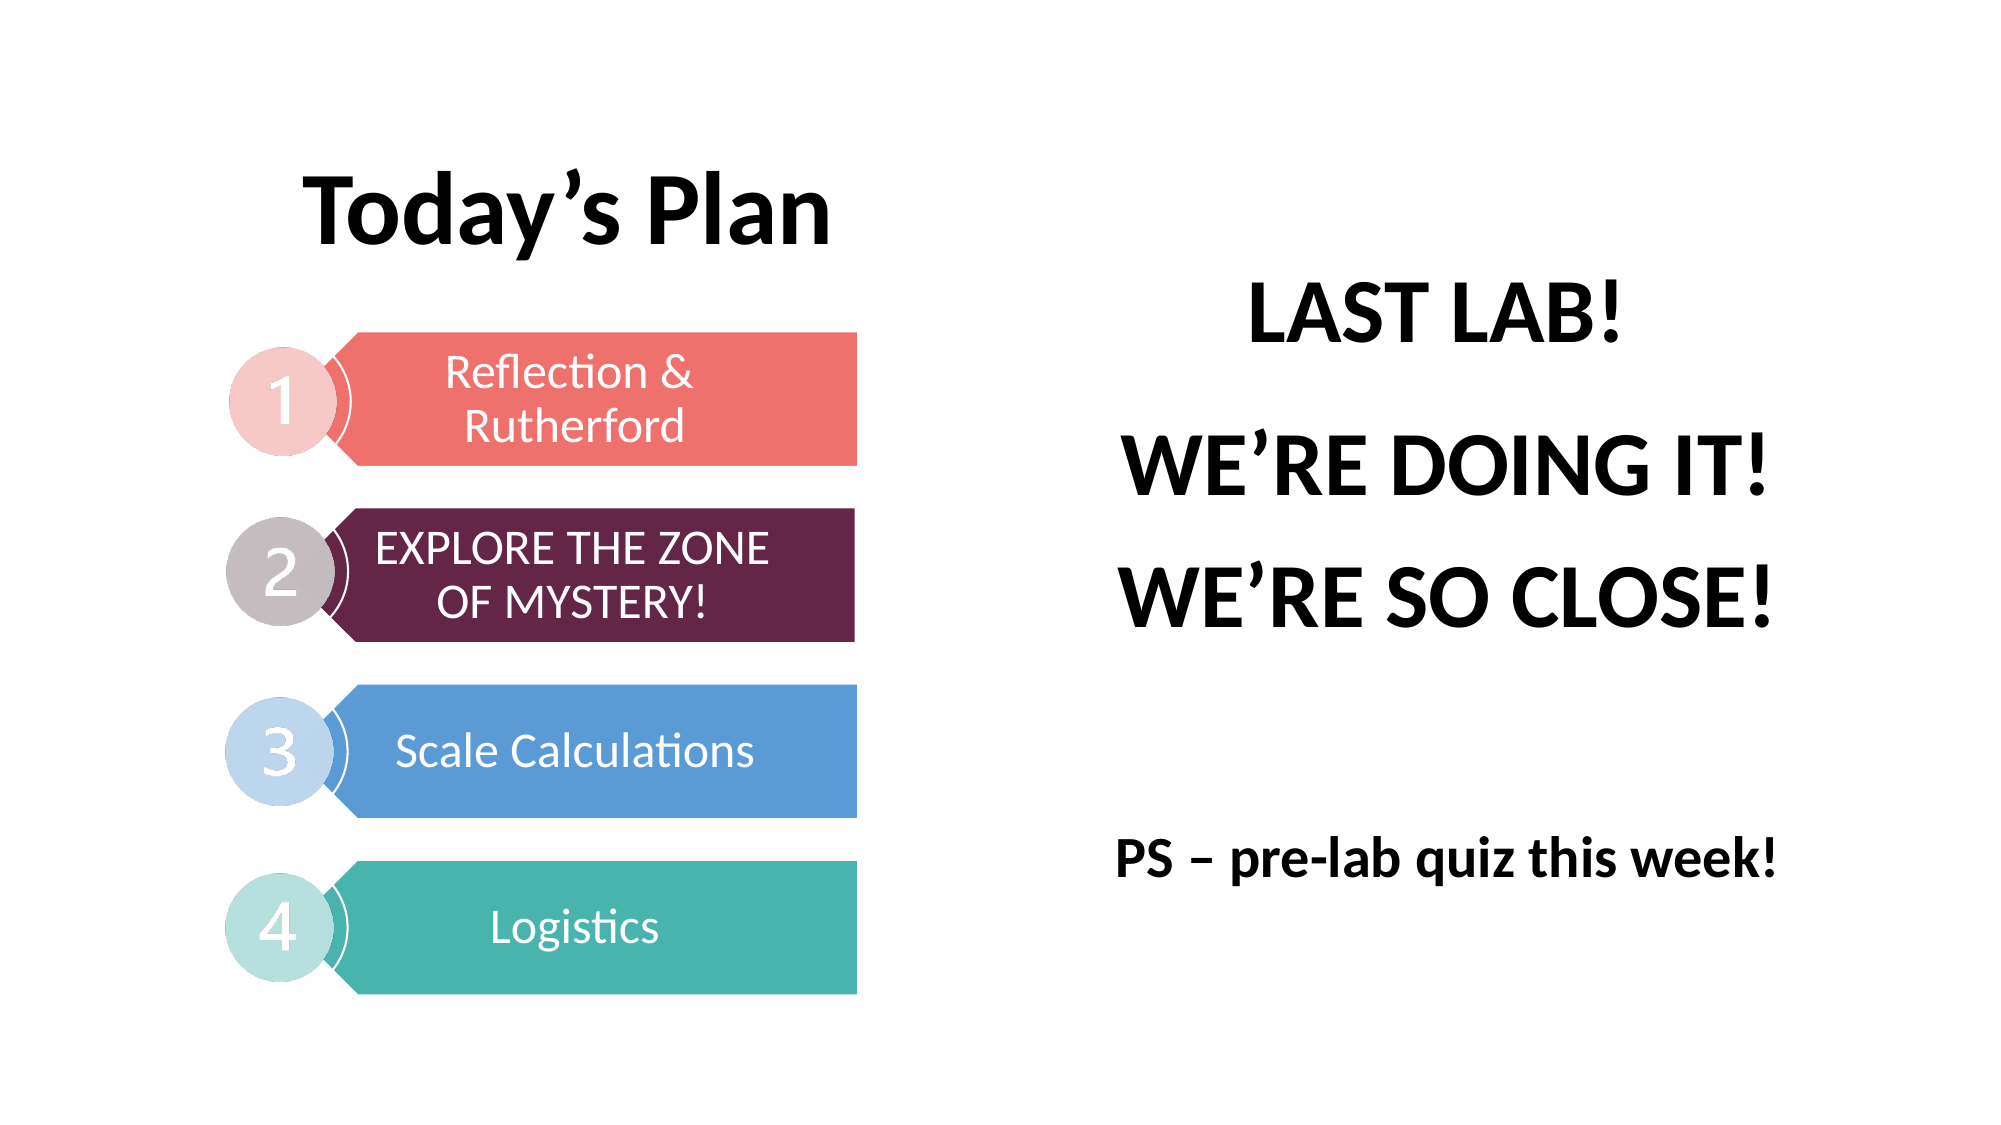

# Today’s Plan
LAST LAB!
WE’RE DOING IT! WE’RE SO CLOSE!

PS – pre-lab quiz this week!
Reflection &  Rutherford
EXPLORE THE ZONE OF MYSTERY!
Scale Calculations
Logistics